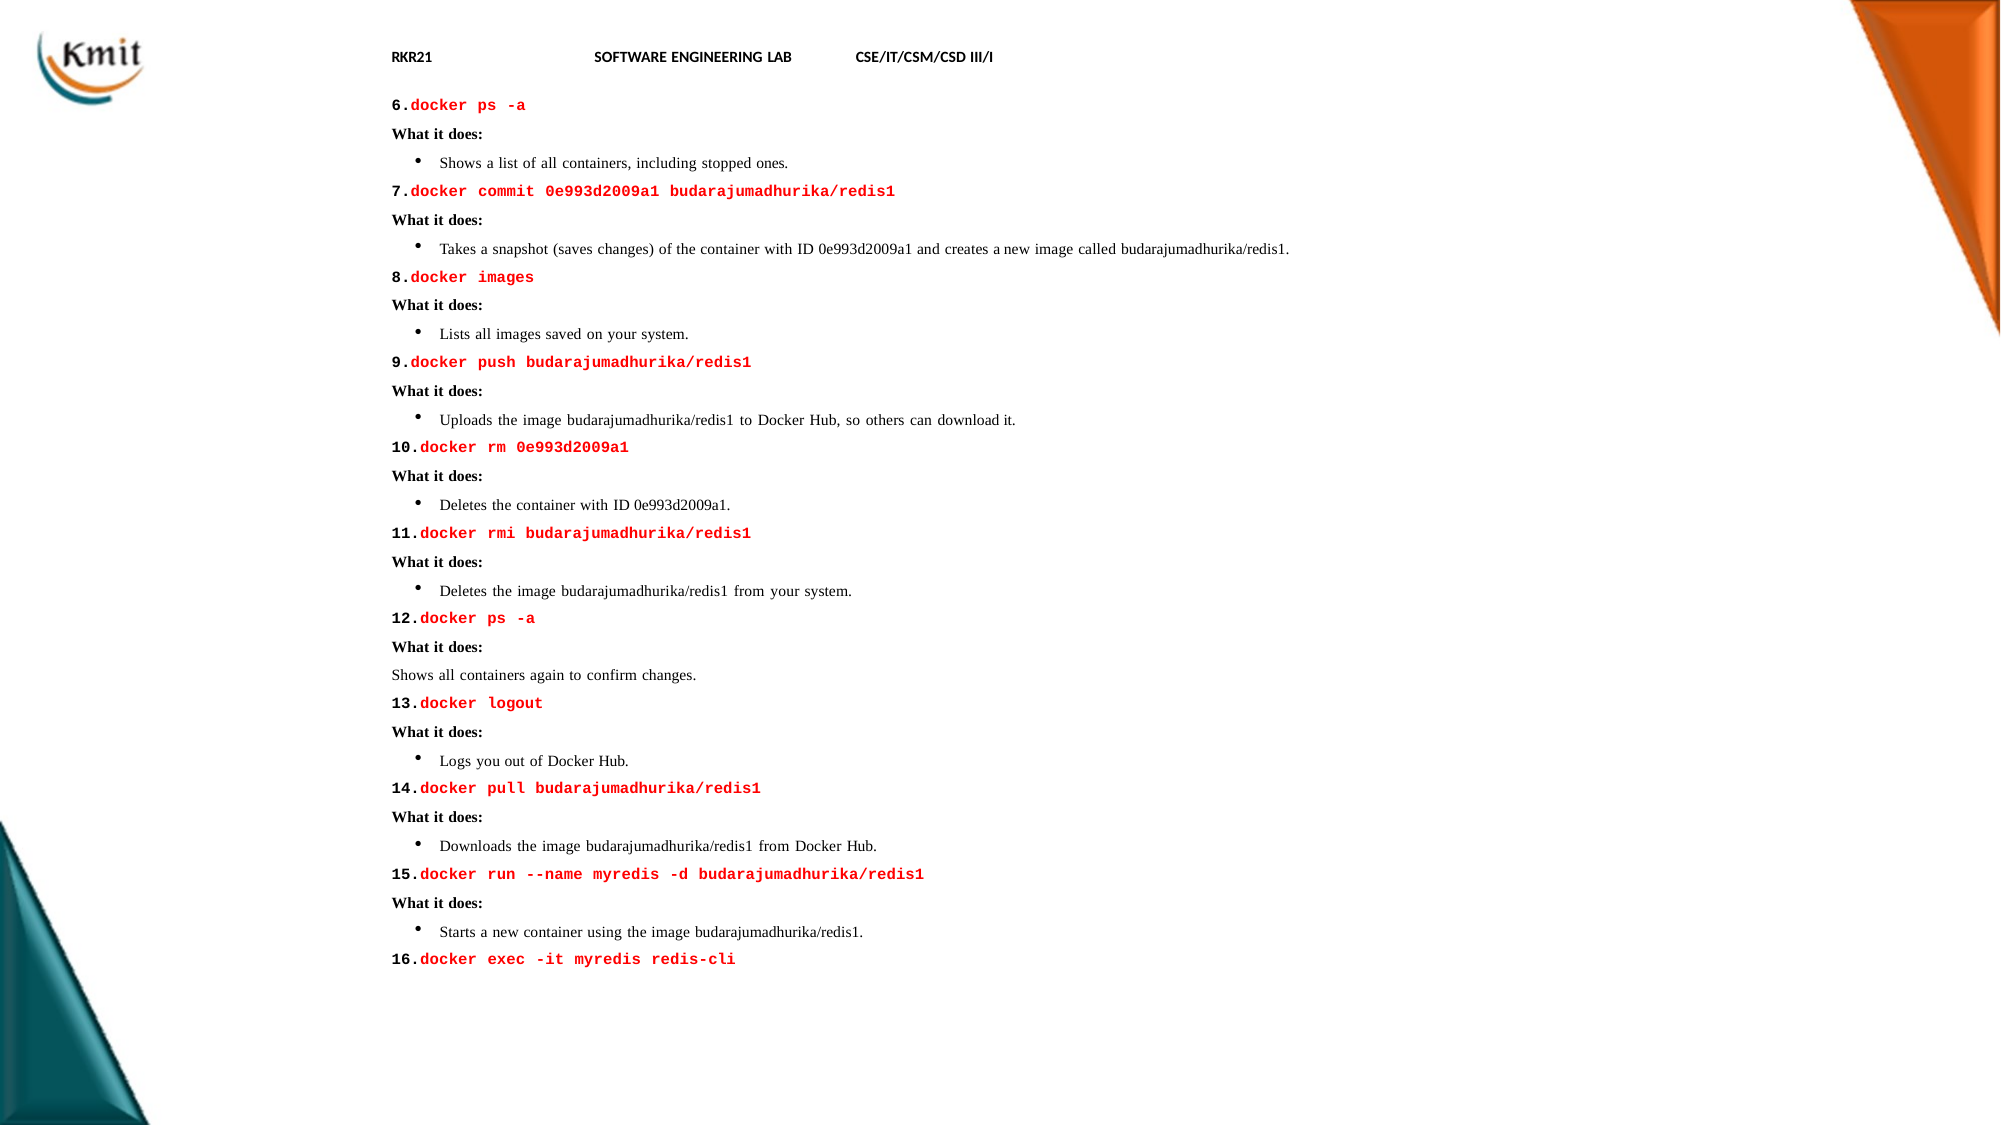

RKR21	SOFTWARE ENGINEERING LAB	CSE/IT/CSM/CSD III/I

docker ps -a
What it does:
Shows a list of all containers, including stopped ones.
docker commit 0e993d2009a1 budarajumadhurika/redis1
What it does:
Takes a snapshot (saves changes) of the container with ID 0e993d2009a1 and creates a new image called budarajumadhurika/redis1.
docker images
What it does:
Lists all images saved on your system.
docker push budarajumadhurika/redis1
What it does:
Uploads the image budarajumadhurika/redis1 to Docker Hub, so others can download it.
docker rm 0e993d2009a1
What it does:
Deletes the container with ID 0e993d2009a1.
docker rmi budarajumadhurika/redis1
What it does:
Deletes the image budarajumadhurika/redis1 from your system.
docker ps -a
What it does:
Shows all containers again to confirm changes.
docker logout
What it does:
Logs you out of Docker Hub.
docker pull budarajumadhurika/redis1
What it does:
Downloads the image budarajumadhurika/redis1 from Docker Hub.
docker run --name myredis -d budarajumadhurika/redis1
What it does:
Starts a new container using the image budarajumadhurika/redis1.
docker exec -it myredis redis-cli
386